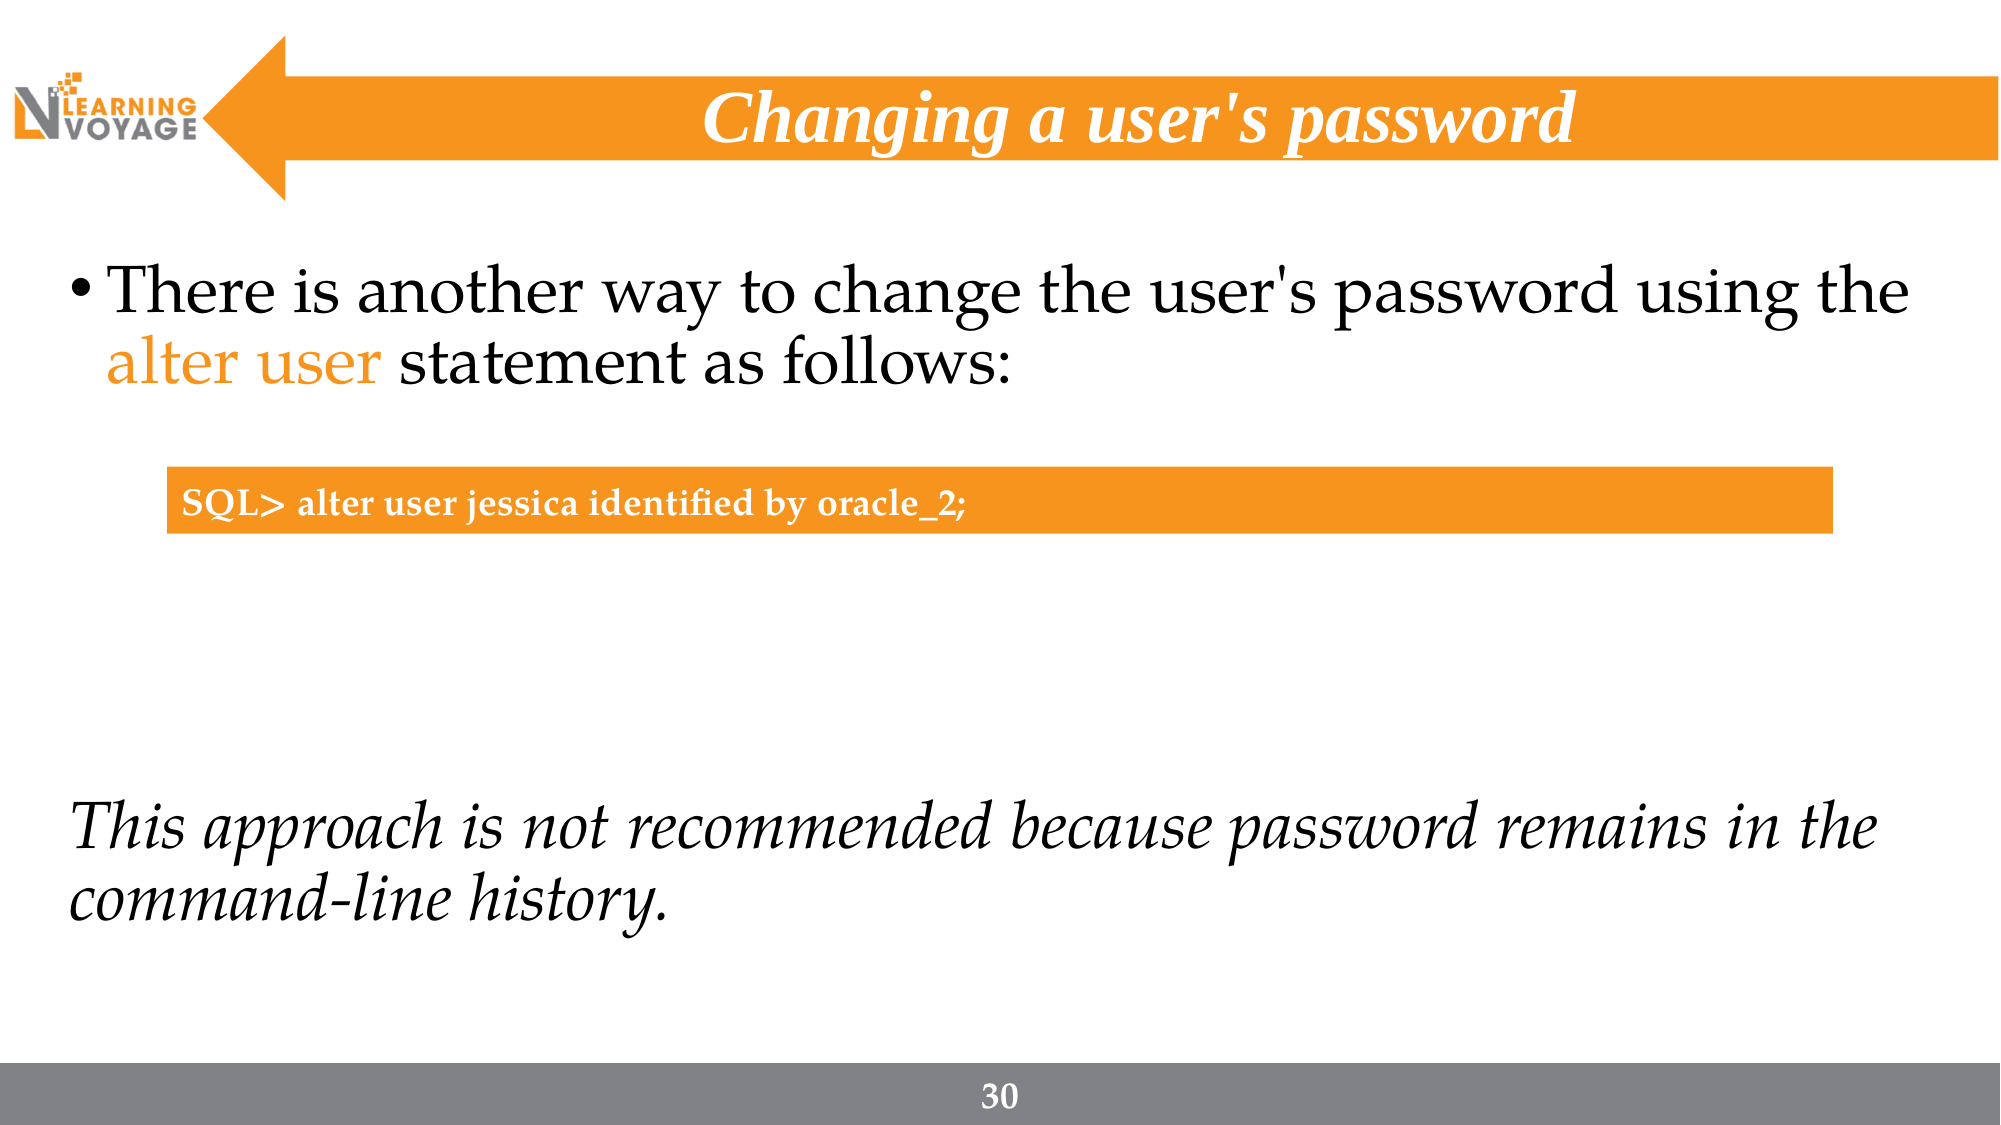

# Changing a user's password
There is another way to change the user's password using the alter user statement as follows:

This approach is not recommended because password remains in the command-line history.

SQL> alter user jessica identified by oracle_2;
30